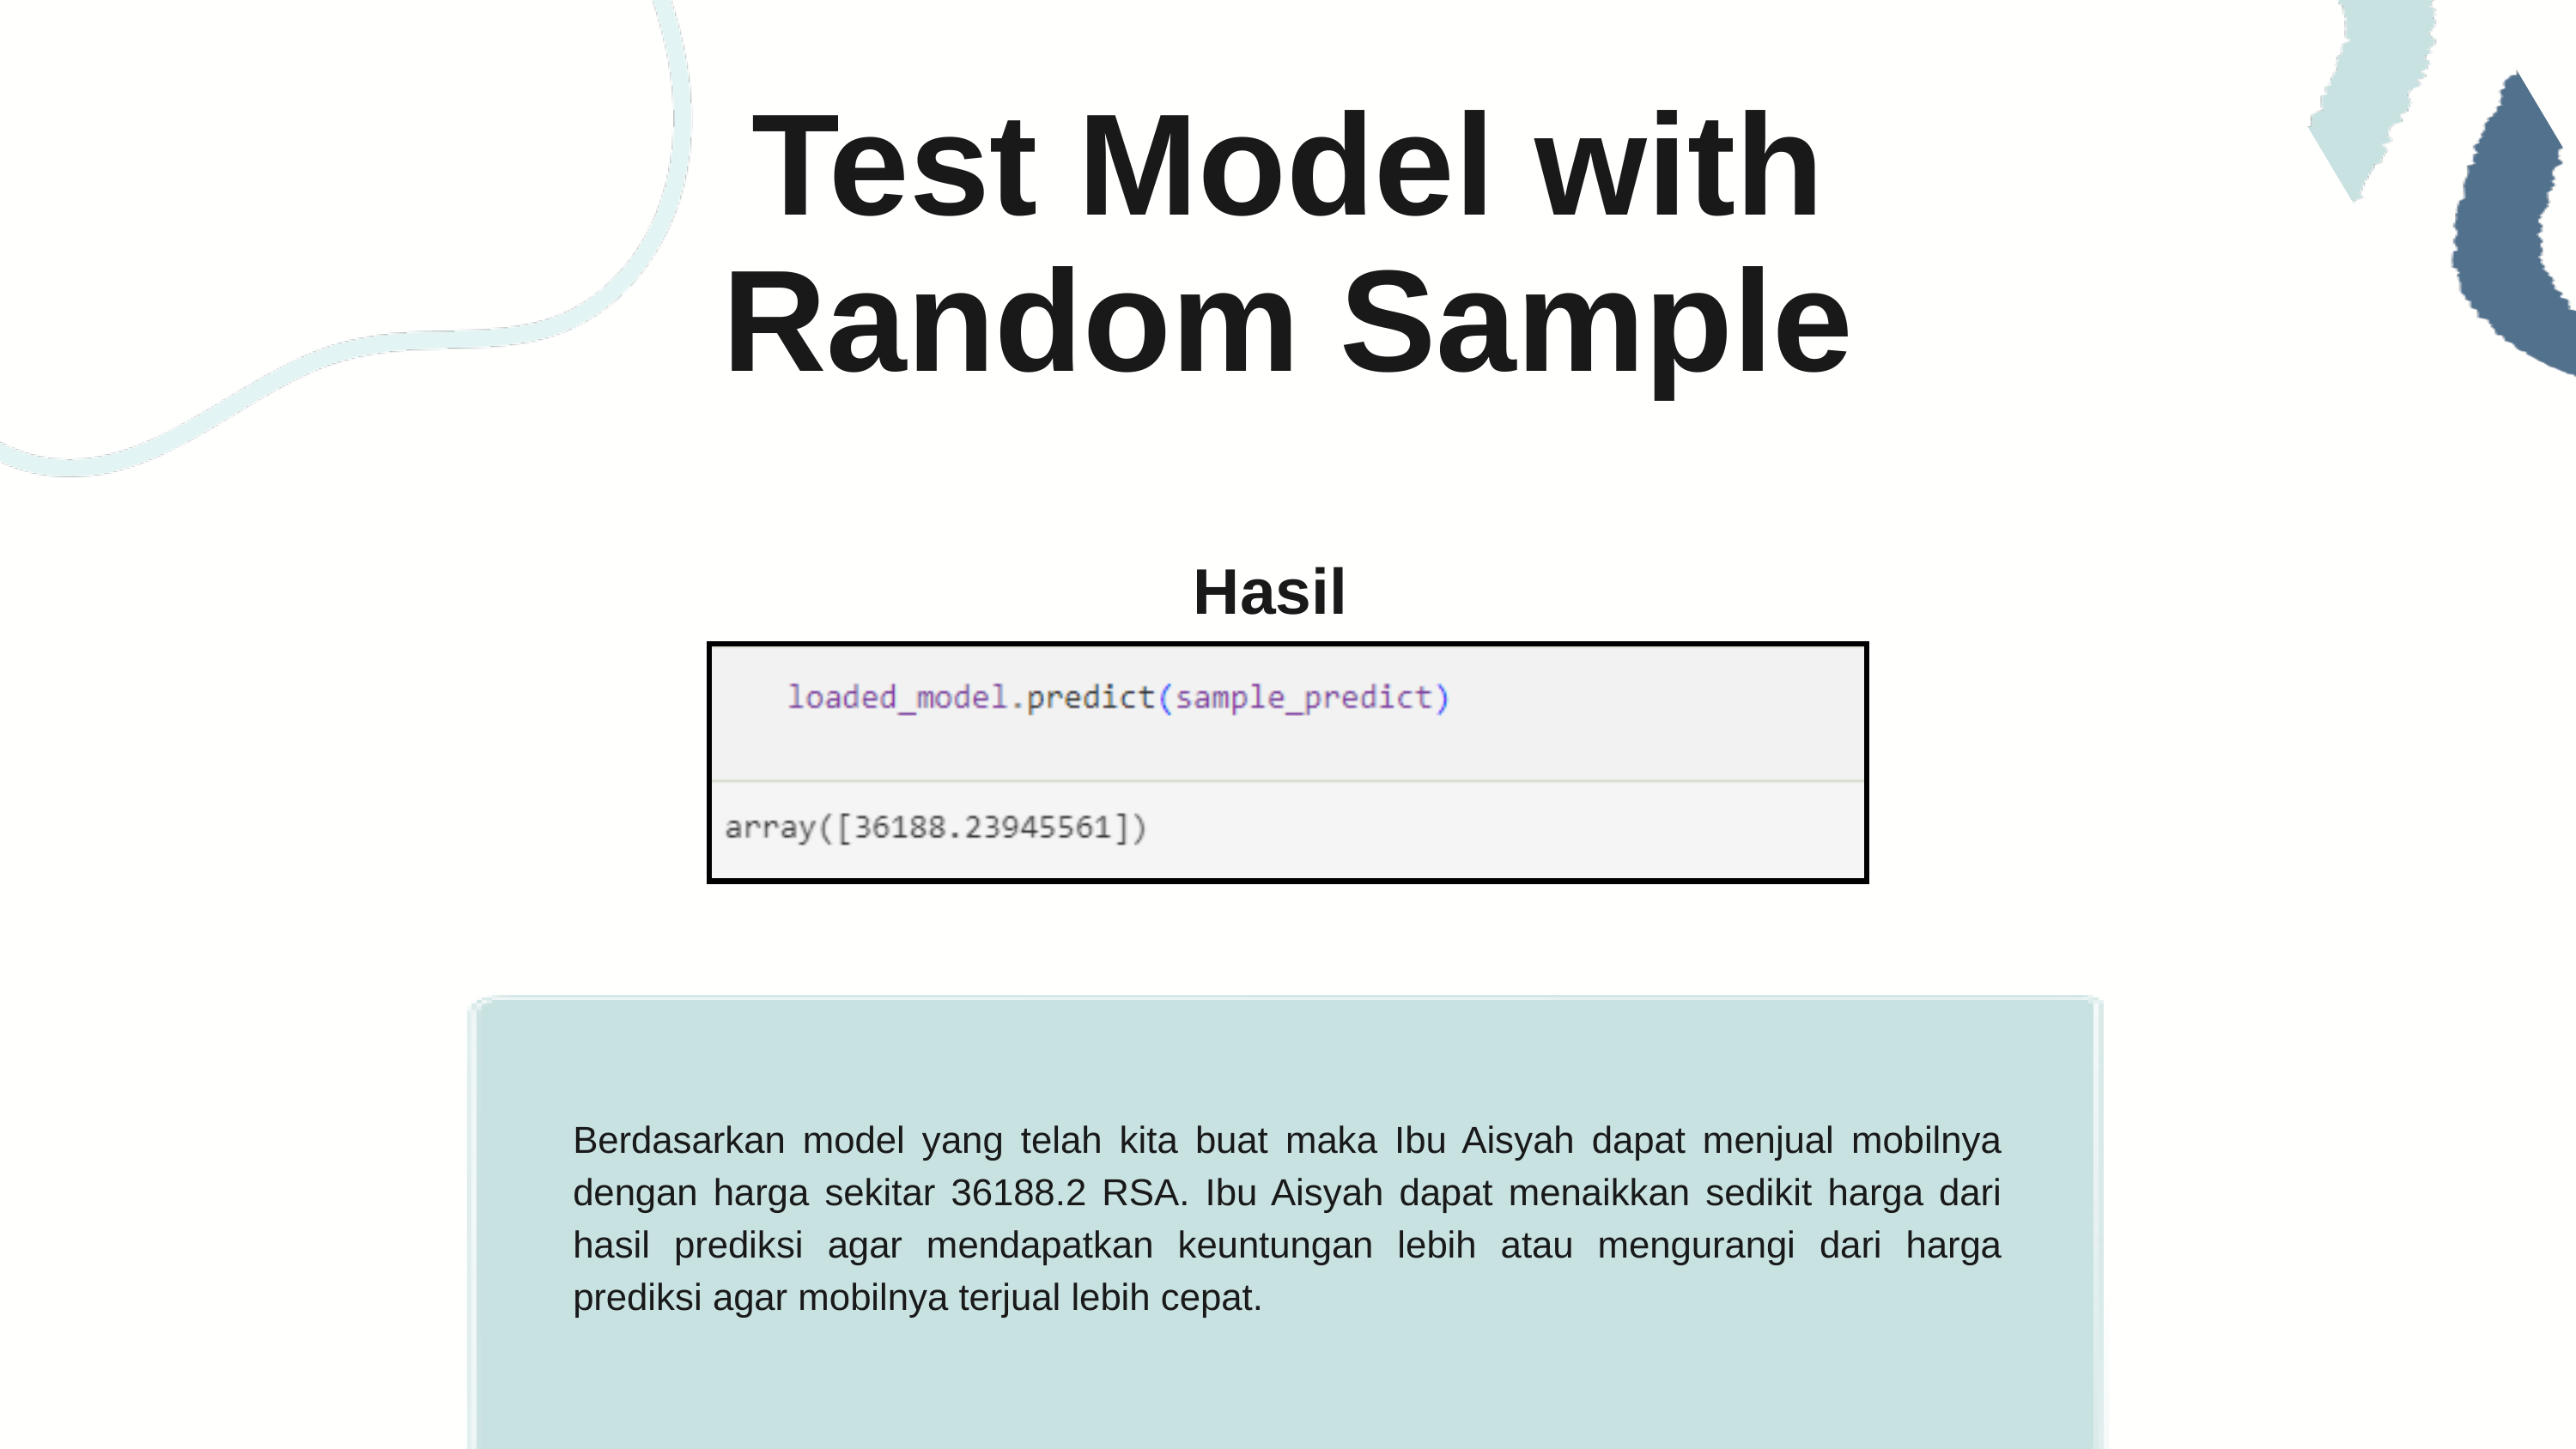

Test Model with Random Sample
Hasil

Berdasarkan model yang telah kita buat maka Ibu Aisyah dapat menjual mobilnya dengan harga sekitar 36188.2 RSA. Ibu Aisyah dapat menaikkan sedikit harga dari hasil prediksi agar mendapatkan keuntungan lebih atau mengurangi dari harga prediksi agar mobilnya terjual lebih cepat.